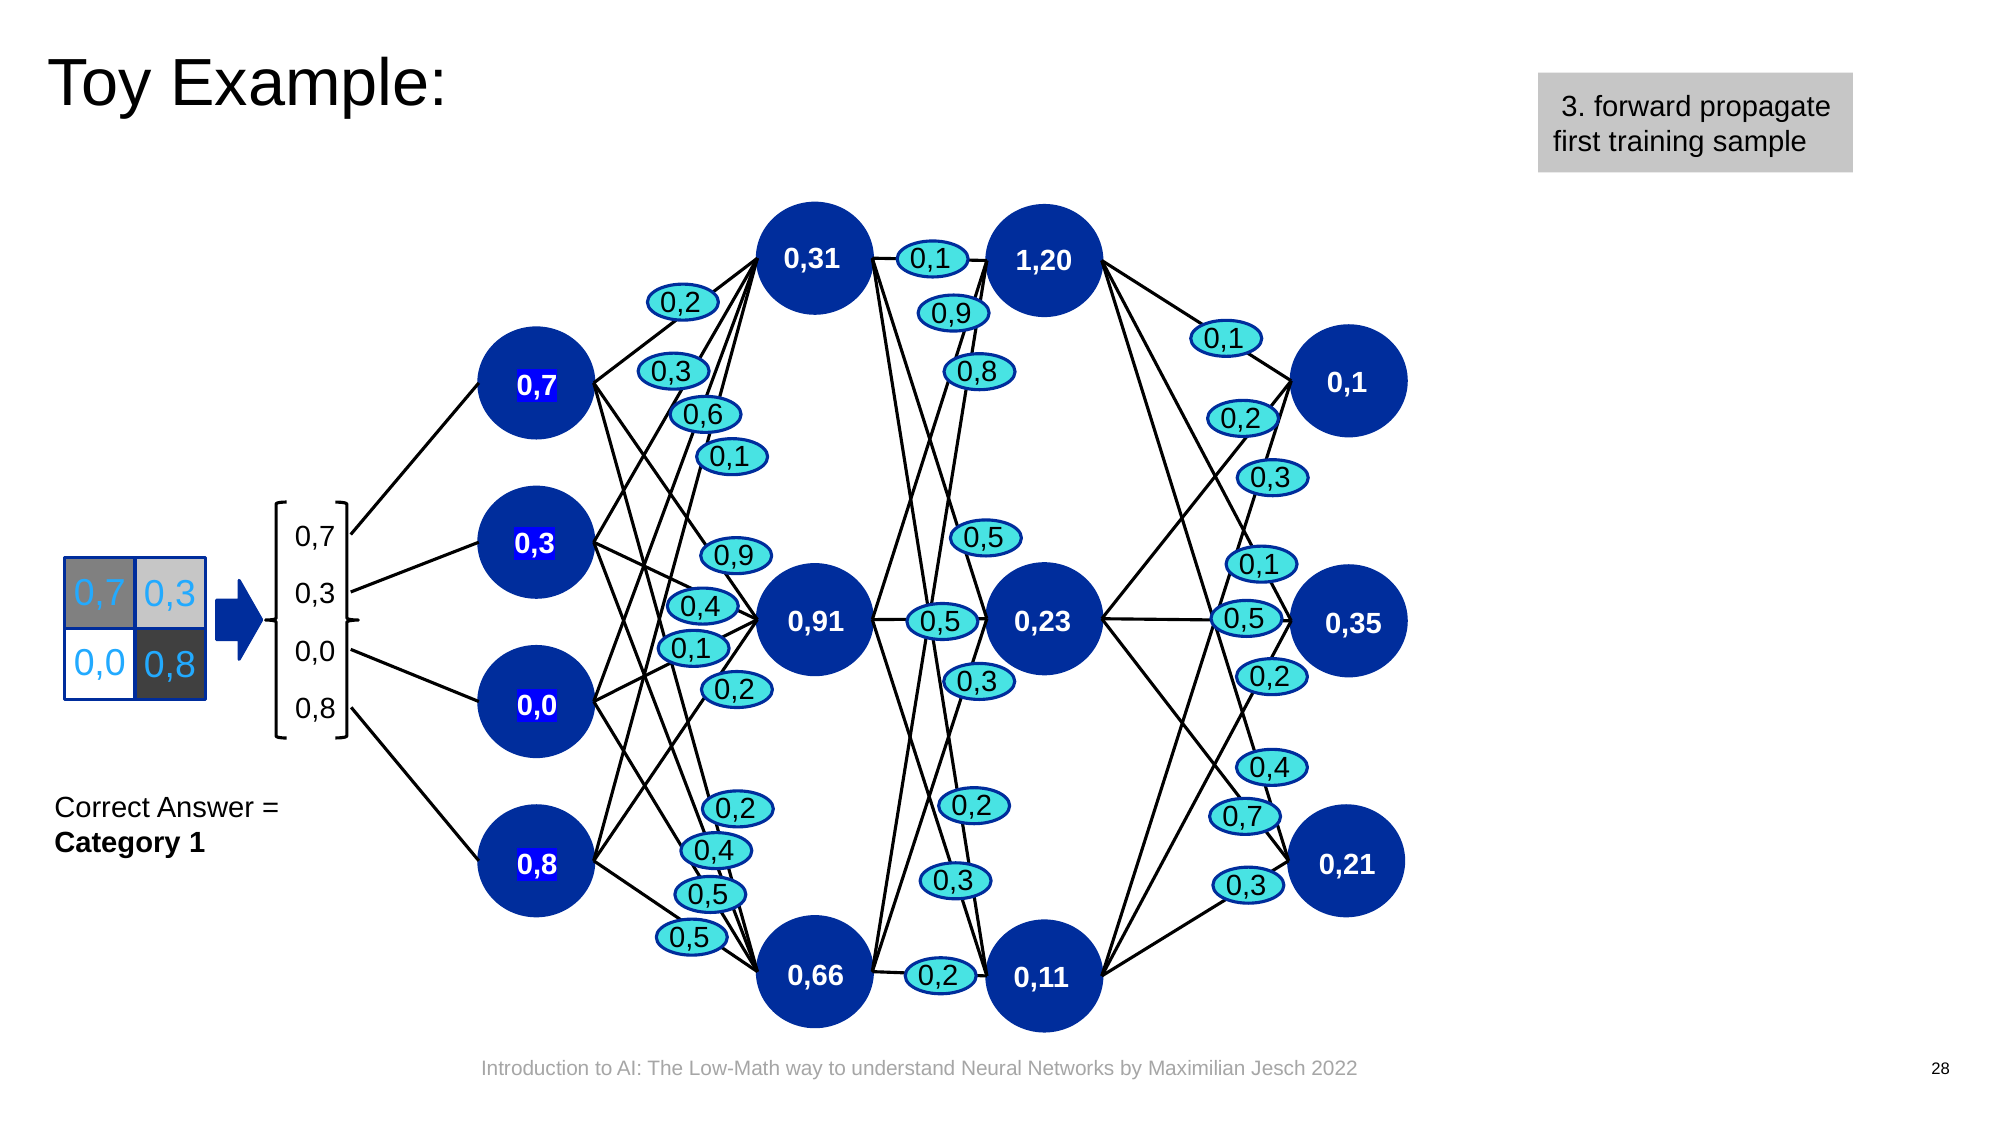

#
Toy Example:
 3. forward propagate first training sample
0,31

0,31
0,1
1,20

0,2
0,9

0,1

0,3
0,8
0,1
0,7

0,6
0,2

0,1

0,3

0,7

0,5
0,3

0,9
0,1

0,7
0,3

0,0
0,8
0,3

0,4

0,5
0,91
0,23
0,5

0,35

0,1
0,0

0,2

0,3
0,2

0,0

0,8
0,4

0,2
Correct Answer = Category 1
0,2
0,7

0,4
0,21
0,8

0,3
0,3
0,5

0,5

0,66
0,2
0,11

Introduction to AI: The Low-Math way to understand Neural Networks by Maximilian Jesch 2022
28